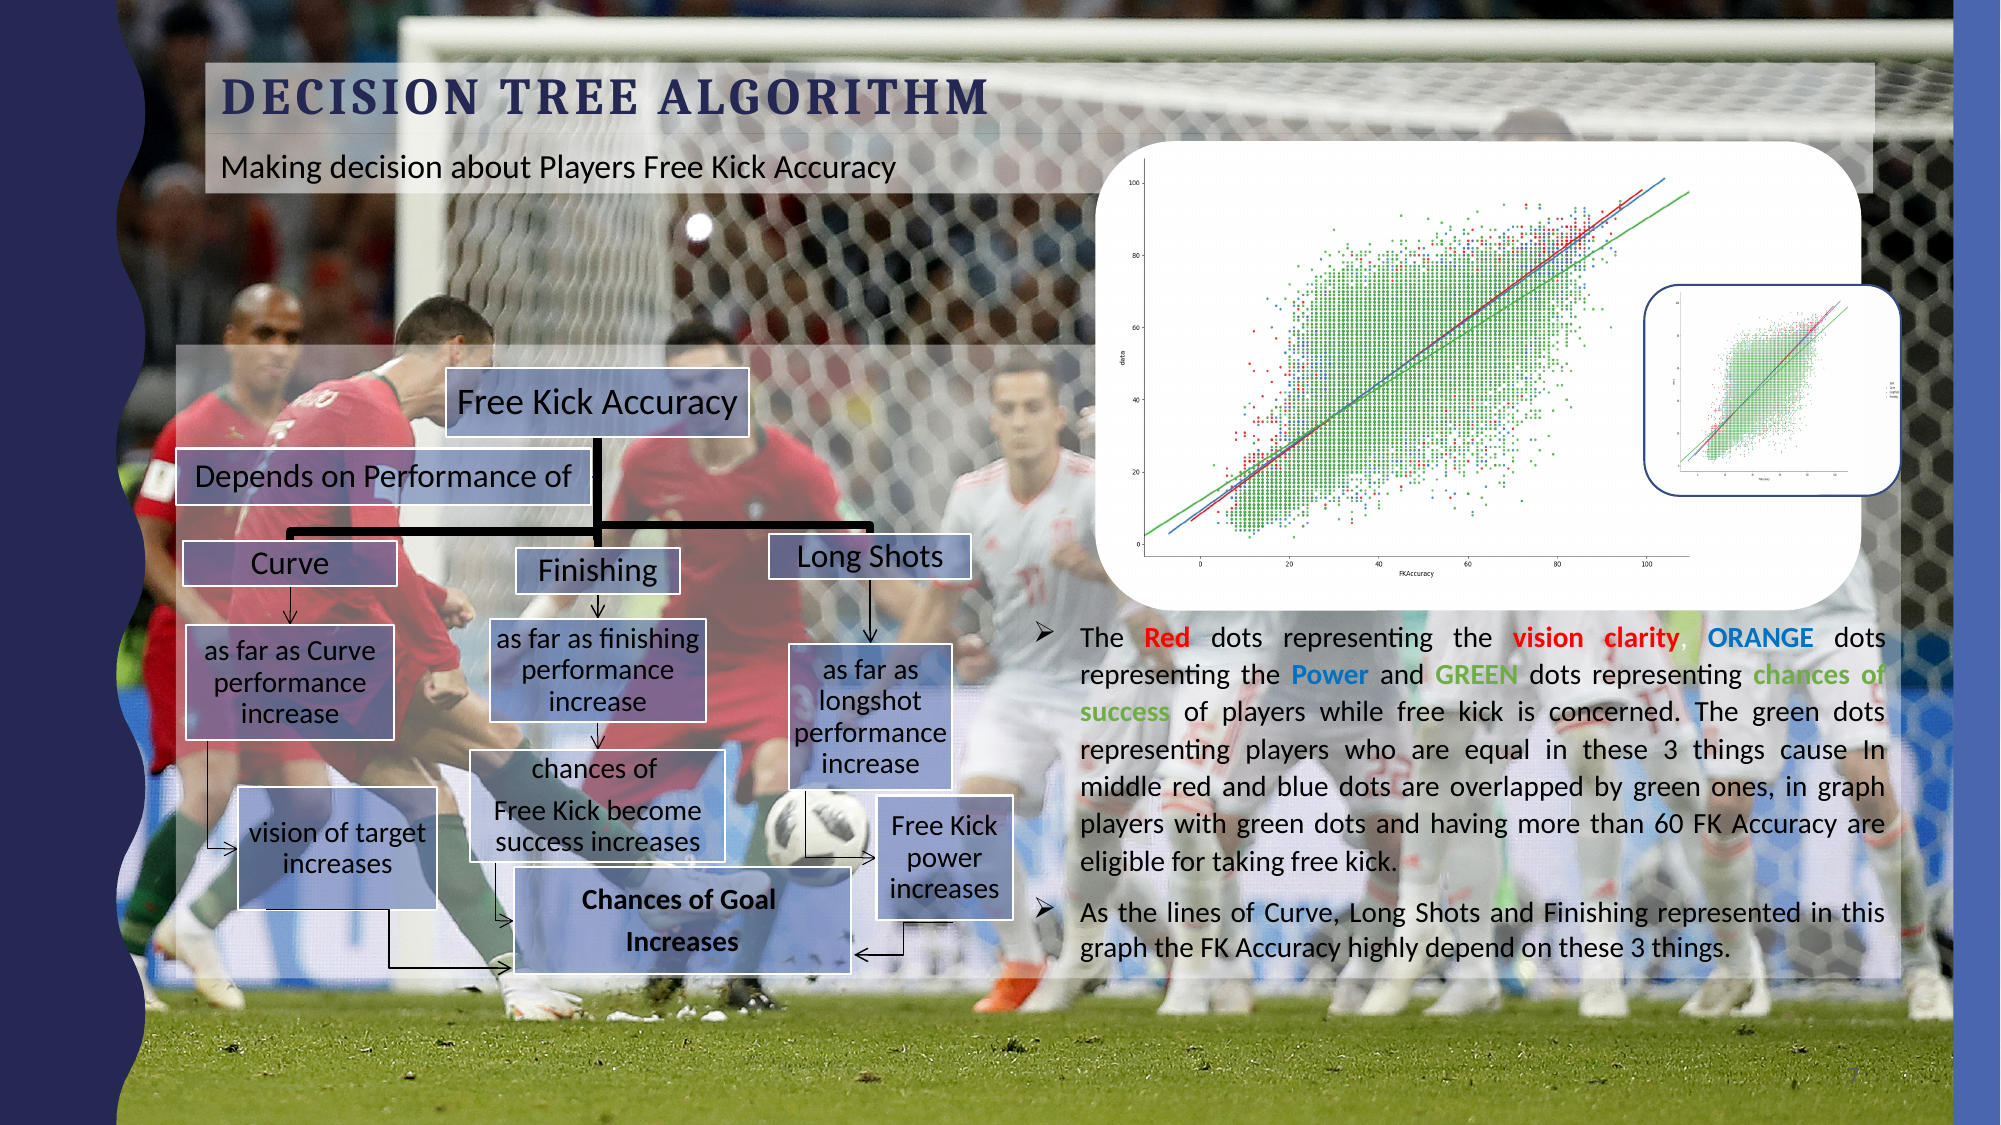

# Decision Tree Algorithm
Making decision about Players Free Kick Accuracy

Free Kick Accuracy
Curve
as far as Curve performance increase
vision of target increases
Finishing
as far as finishing performance increase
chances of
Free Kick become success increases
Chances of Goal
Increases
Long Shots
as far as longshot performance increase
Free Kick power increases
Depends on Performance of

The Red dots representing the vision clarity, ORANGE dots representing the Power and GREEN dots representing chances of success of players while free kick is concerned. The green dots representing players who are equal in these 3 things cause In middle red and blue dots are overlapped by green ones, in graph players with green dots and having more than 60 FK Accuracy are eligible for taking free kick.
As the lines of Curve, Long Shots and Finishing represented in this graph the FK Accuracy highly depend on these 3 things.
7